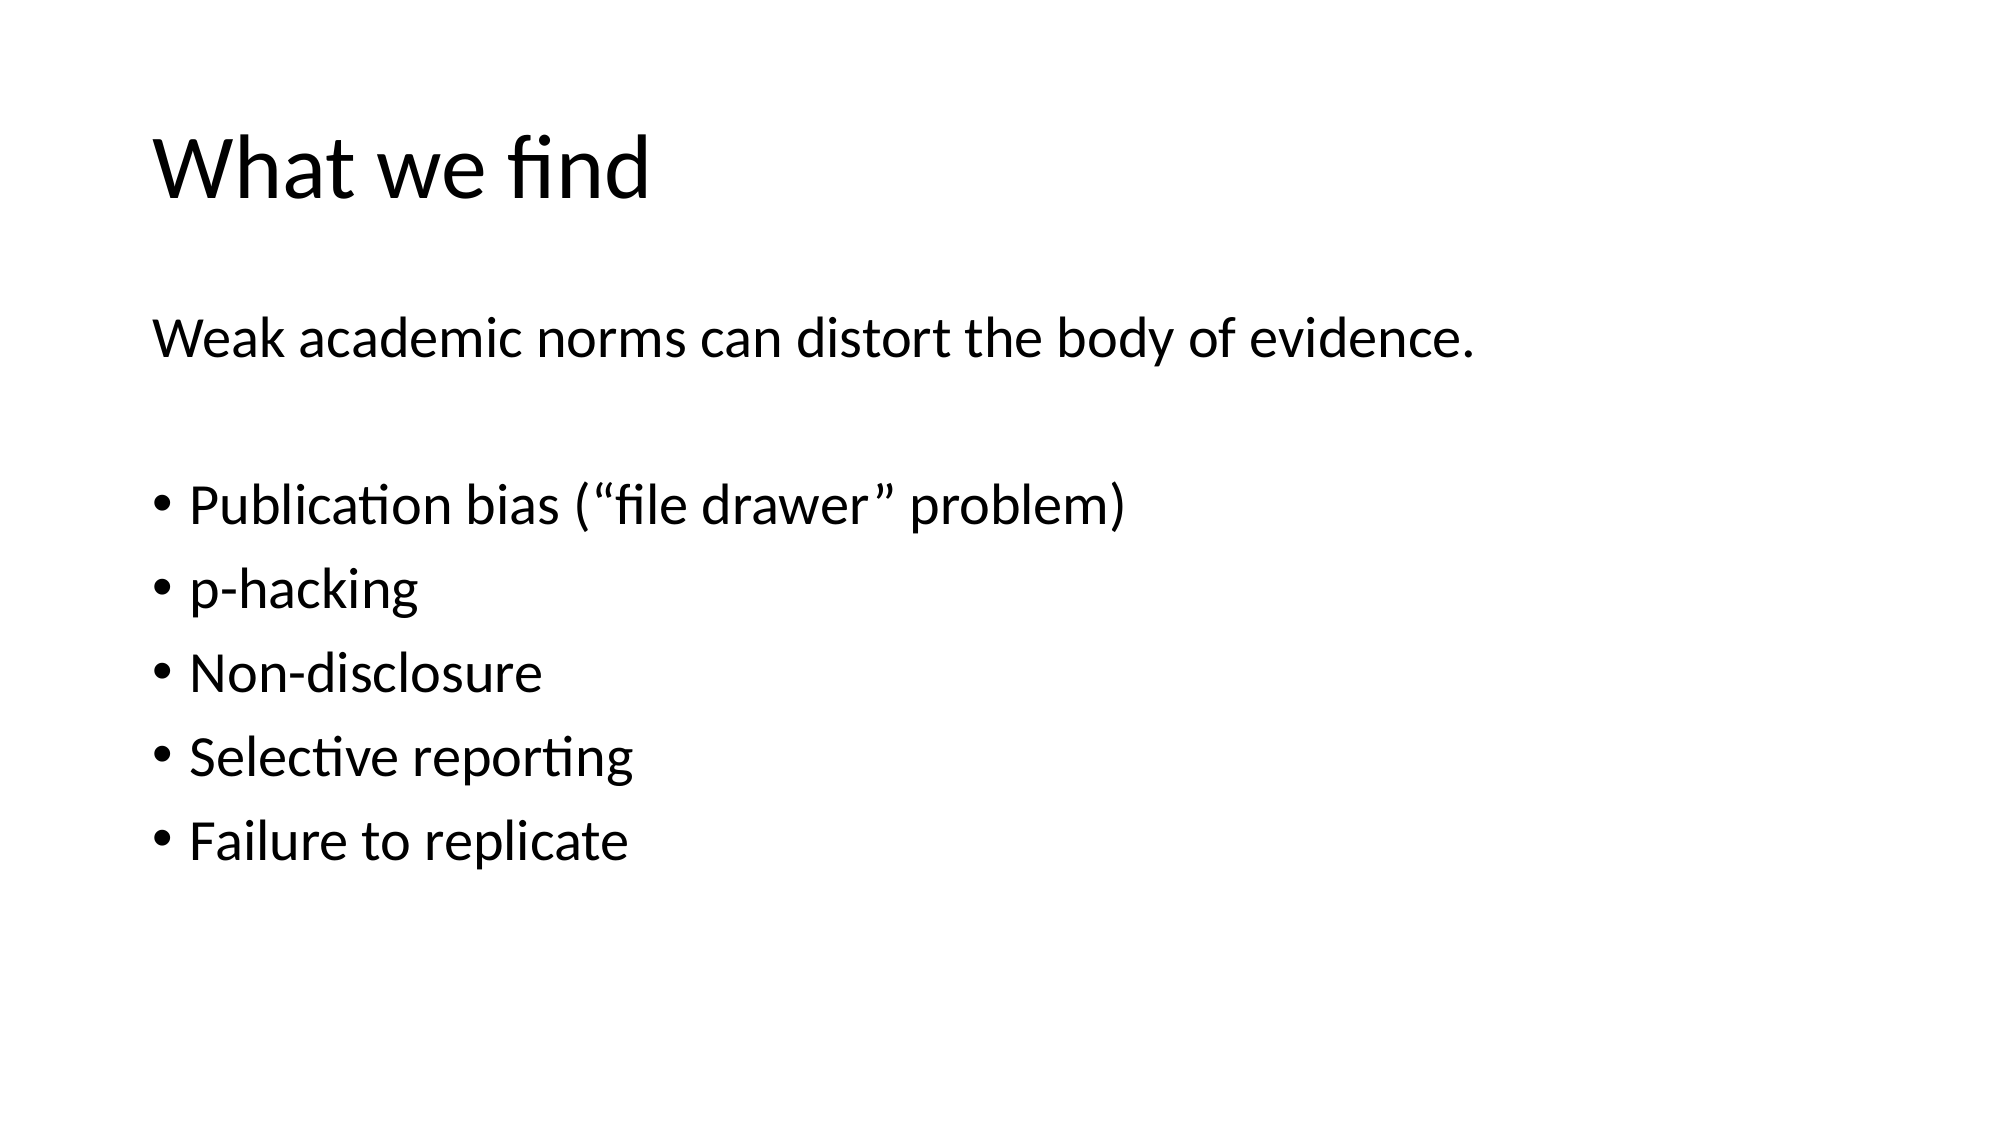

# What we find
Weak academic norms can distort the body of evidence.

Publication bias (“file drawer” problem)
p-hacking
Non-disclosure
Selective reporting
Failure to replicate